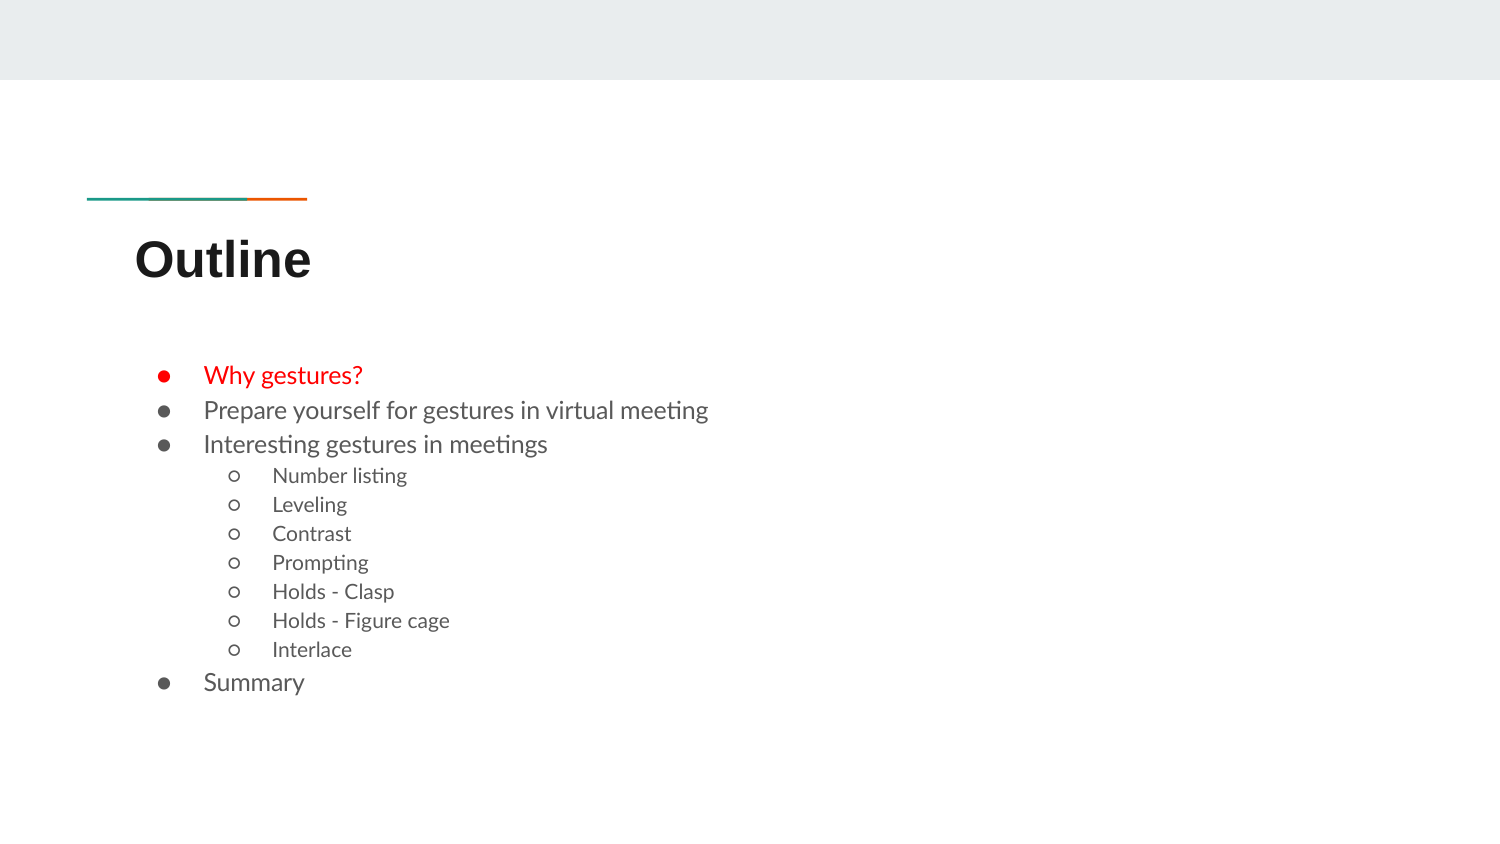

# Outline
Why gestures?
Prepare yourself for gestures in virtual meeting
Interesting gestures in meetings
Number listing
Leveling
Contrast
Prompting
Holds - Clasp
Holds - Figure cage
Interlace
Summary